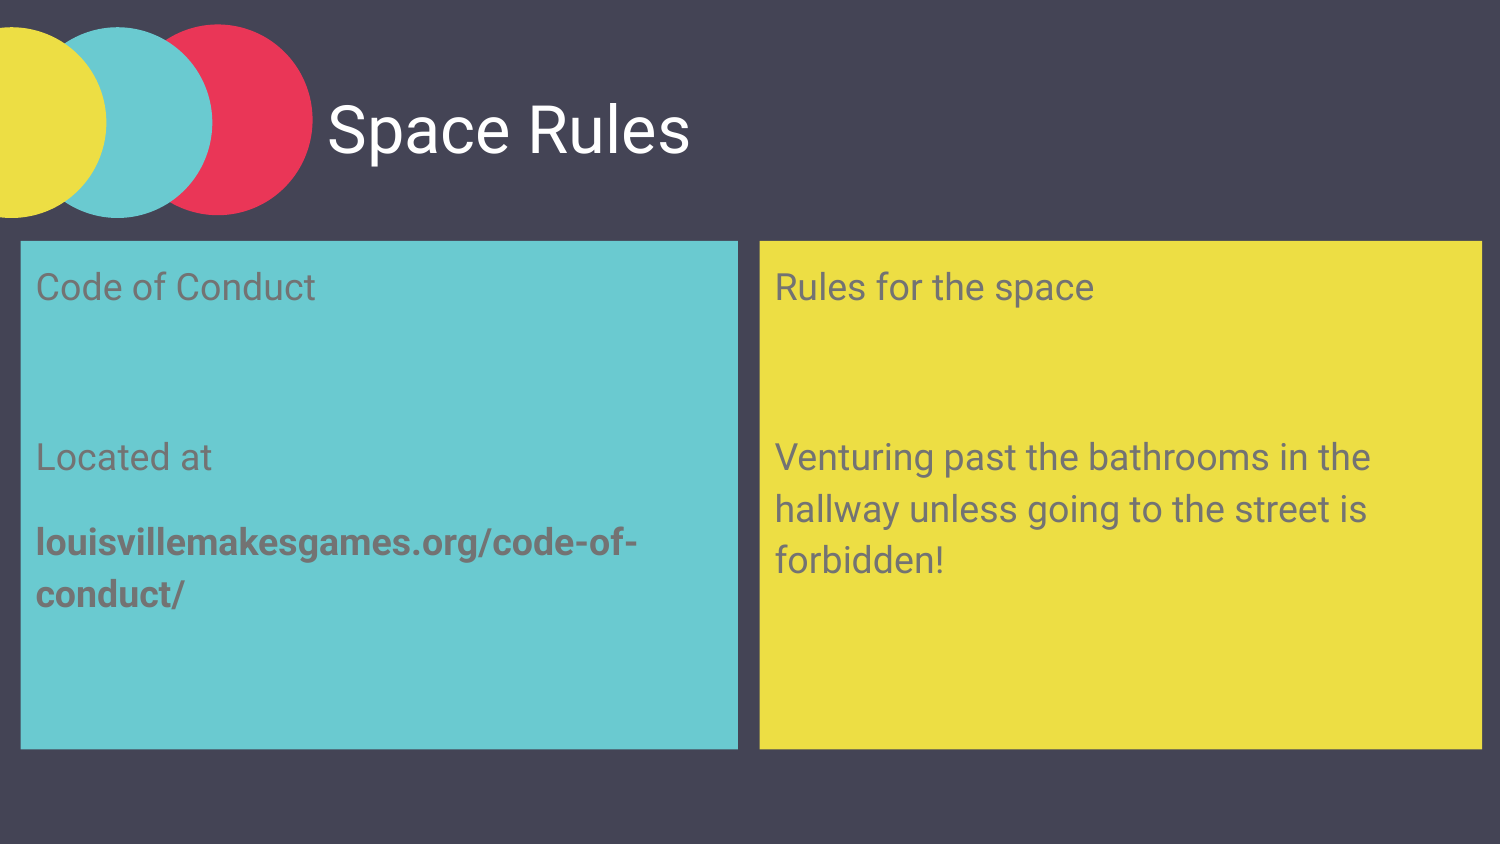

Space Rules
Code of Conduct

Located at
louisvillemakesgames.org/code-of-conduct/
Rules for the space

Venturing past the bathrooms in the hallway unless going to the street is forbidden!